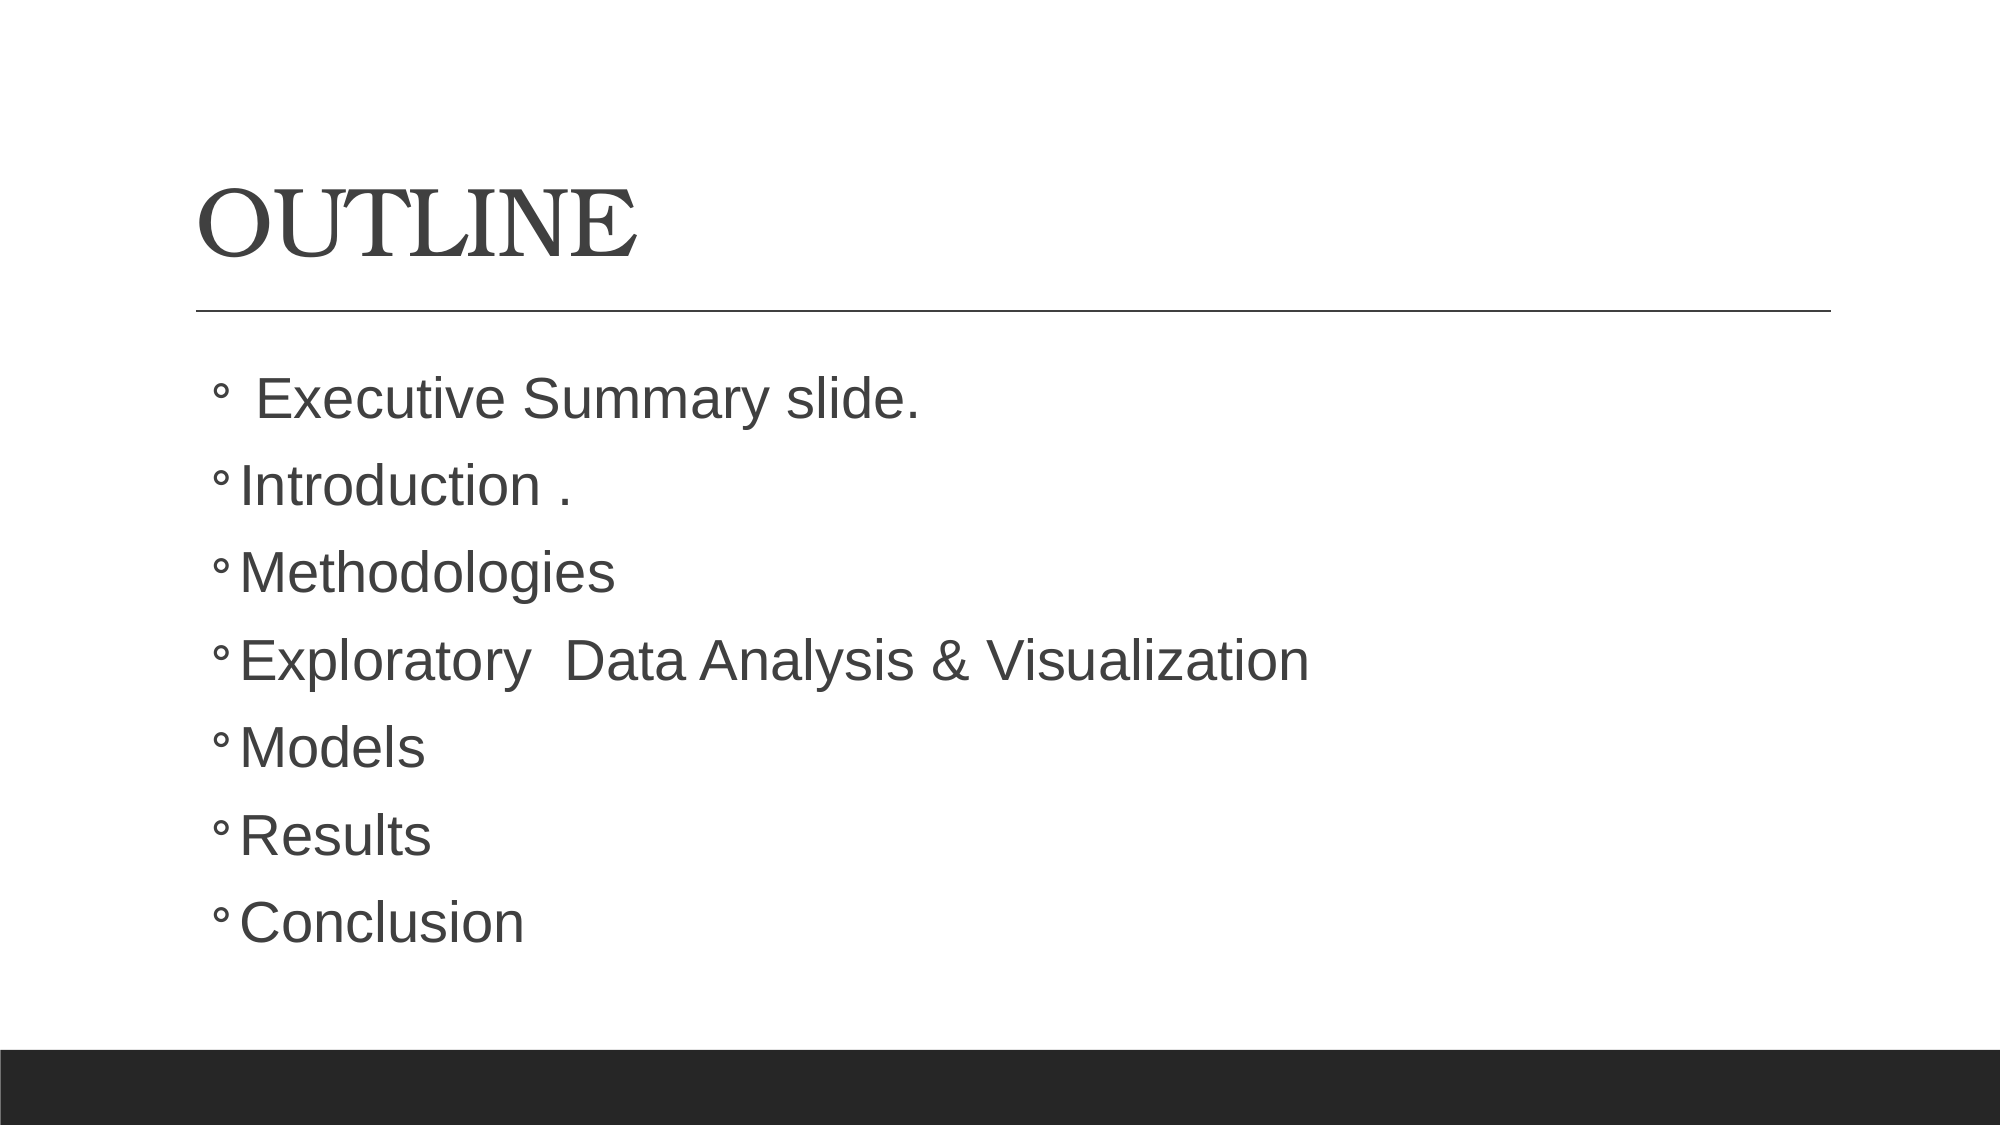

# OUTLINE
 Executive Summary slide.
Introduction .
Methodologies
Exploratory  Data Analysis & Visualization
Models
Results
Conclusion